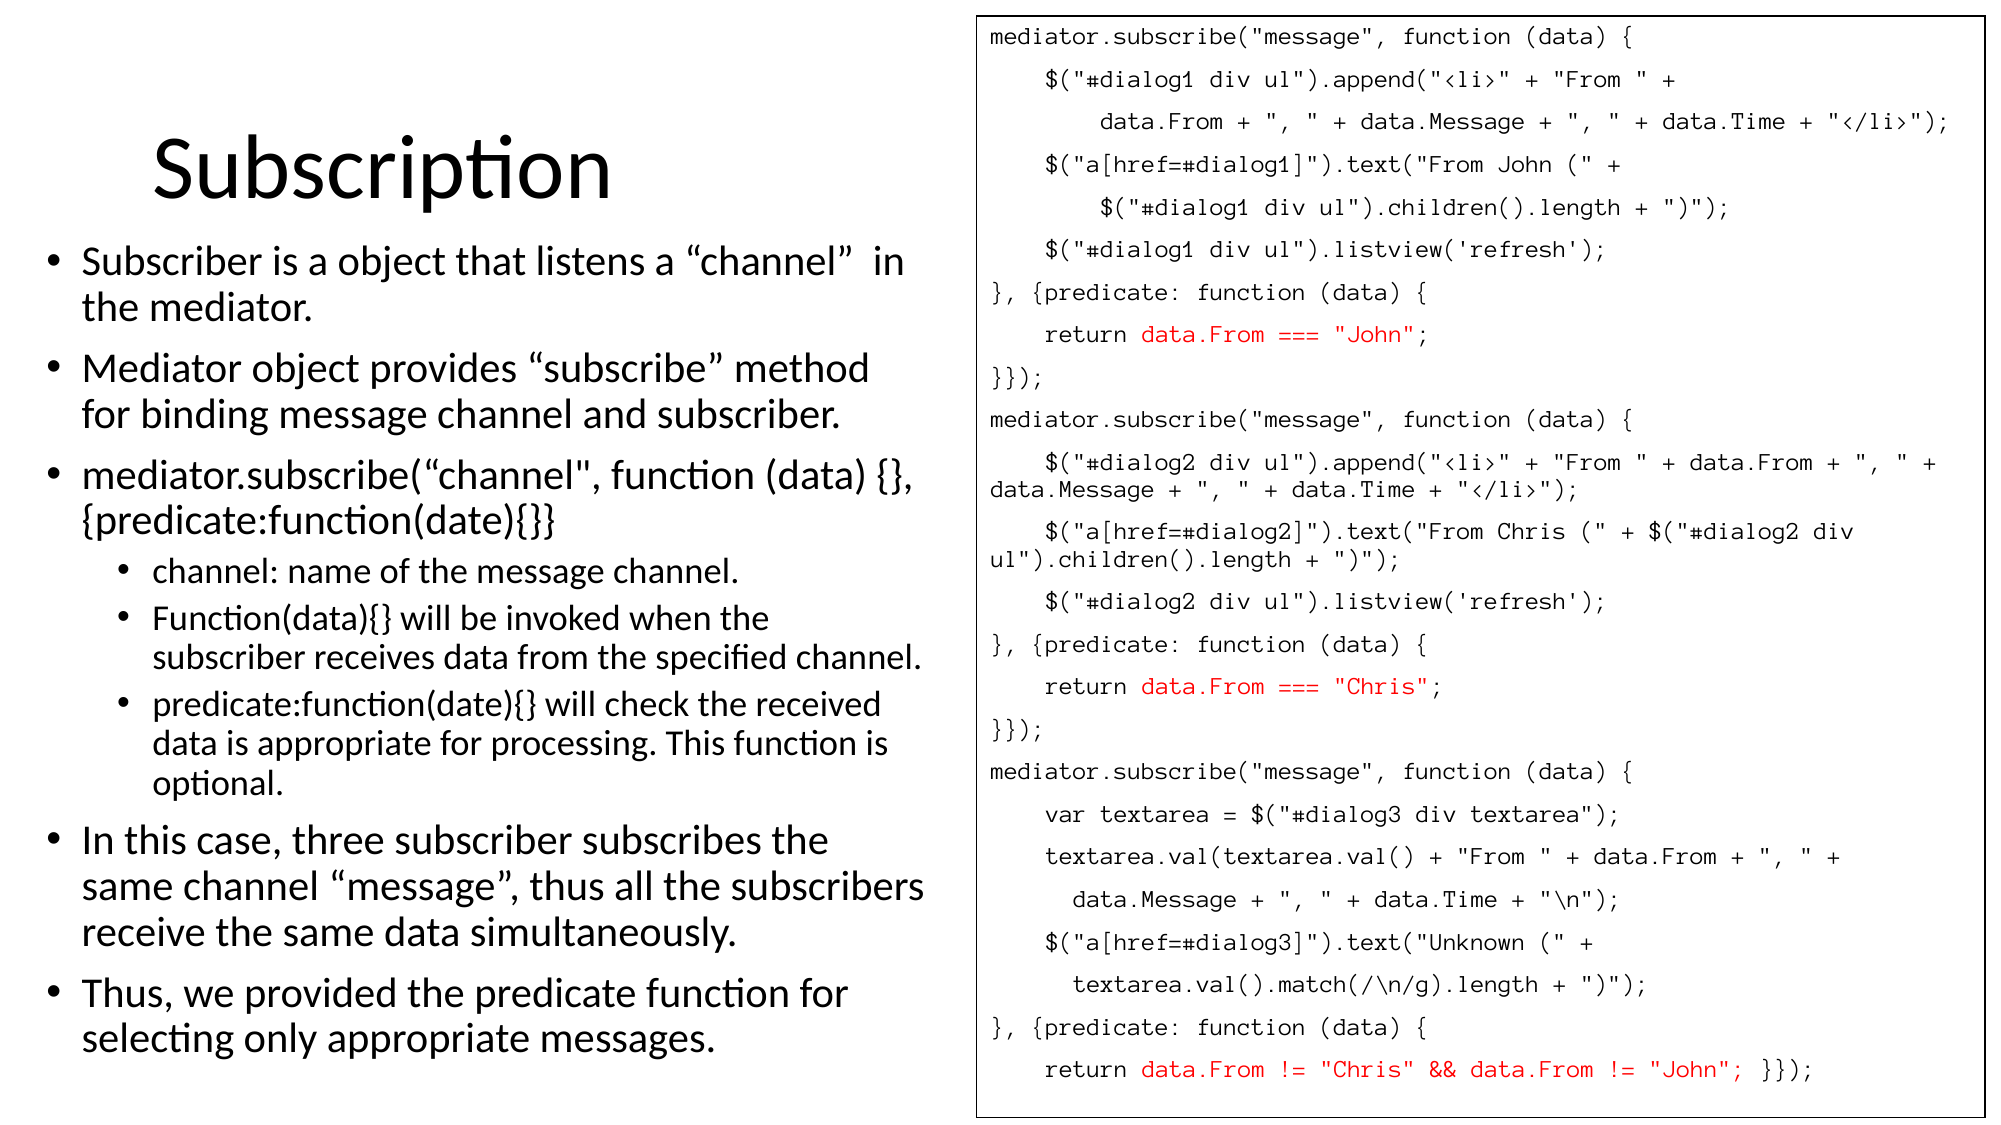

mediator.subscribe("message", function (data) {
    $("#dialog1 div ul").append("<li>" + "From " +
        data.From + ", " + data.Message + ", " + data.Time + "</li>");
    $("a[href=#dialog1]").text("From John (" +
        $("#dialog1 div ul").children().length + ")");
    $("#dialog1 div ul").listview('refresh');
}, {predicate: function (data) {
    return data.From === "John";
}});
mediator.subscribe("message", function (data) {
    $("#dialog2 div ul").append("<li>" + "From " + data.From + ", " + data.Message + ", " + data.Time + "</li>");
    $("a[href=#dialog2]").text("From Chris (" + $("#dialog2 div ul").children().length + ")");
    $("#dialog2 div ul").listview('refresh');
}, {predicate: function (data) {
    return data.From === "Chris";
}});
mediator.subscribe("message", function (data) {
    var textarea = $("#dialog3 div textarea");
    textarea.val(textarea.val() + "From " + data.From + ", " +
      data.Message + ", " + data.Time + "\n");
    $("a[href=#dialog3]").text("Unknown (" +
      textarea.val().match(/\n/g).length + ")");
}, {predicate: function (data) {
    return data.From != "Chris" && data.From != "John"; }});
# Subscription
Subscriber is a object that listens a “channel”  in the mediator.
Mediator object provides “subscribe” method for binding message channel and subscriber.
mediator.subscribe(“channel", function (data) {}, {predicate:function(date){}}
channel: name of the message channel.
Function(data){} will be invoked when the subscriber receives data from the specified channel.
predicate:function(date){} will check the received data is appropriate for processing. This function is optional.
In this case, three subscriber subscribes the same channel “message”, thus all the subscribers receive the same data simultaneously.
Thus, we provided the predicate function for selecting only appropriate messages.
193